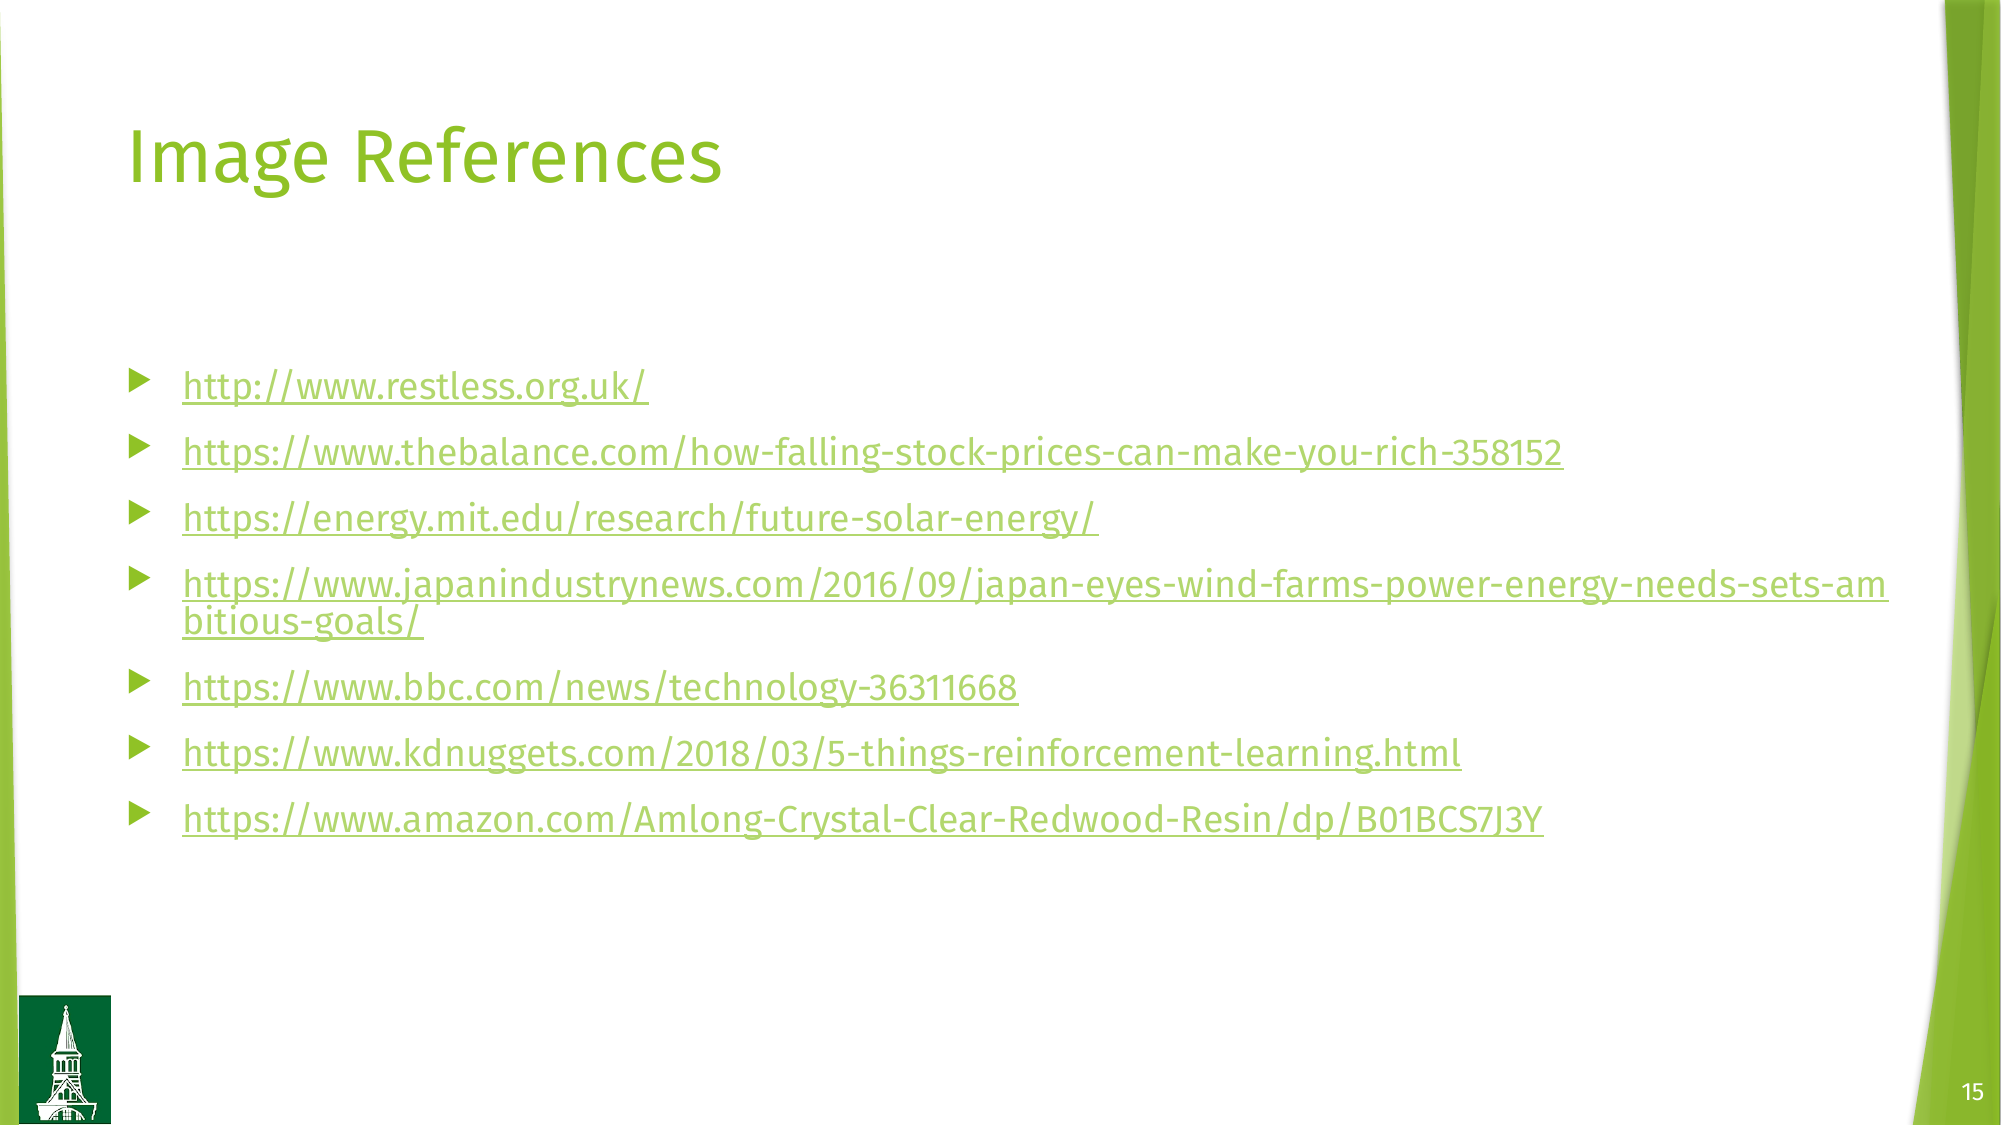

# Image References
http://www.restless.org.uk/
https://www.thebalance.com/how-falling-stock-prices-can-make-you-rich-358152
https://energy.mit.edu/research/future-solar-energy/
https://www.japanindustrynews.com/2016/09/japan-eyes-wind-farms-power-energy-needs-sets-ambitious-goals/
https://www.bbc.com/news/technology-36311668
https://www.kdnuggets.com/2018/03/5-things-reinforcement-learning.html
https://www.amazon.com/Amlong-Crystal-Clear-Redwood-Resin/dp/B01BCS7J3Y
15